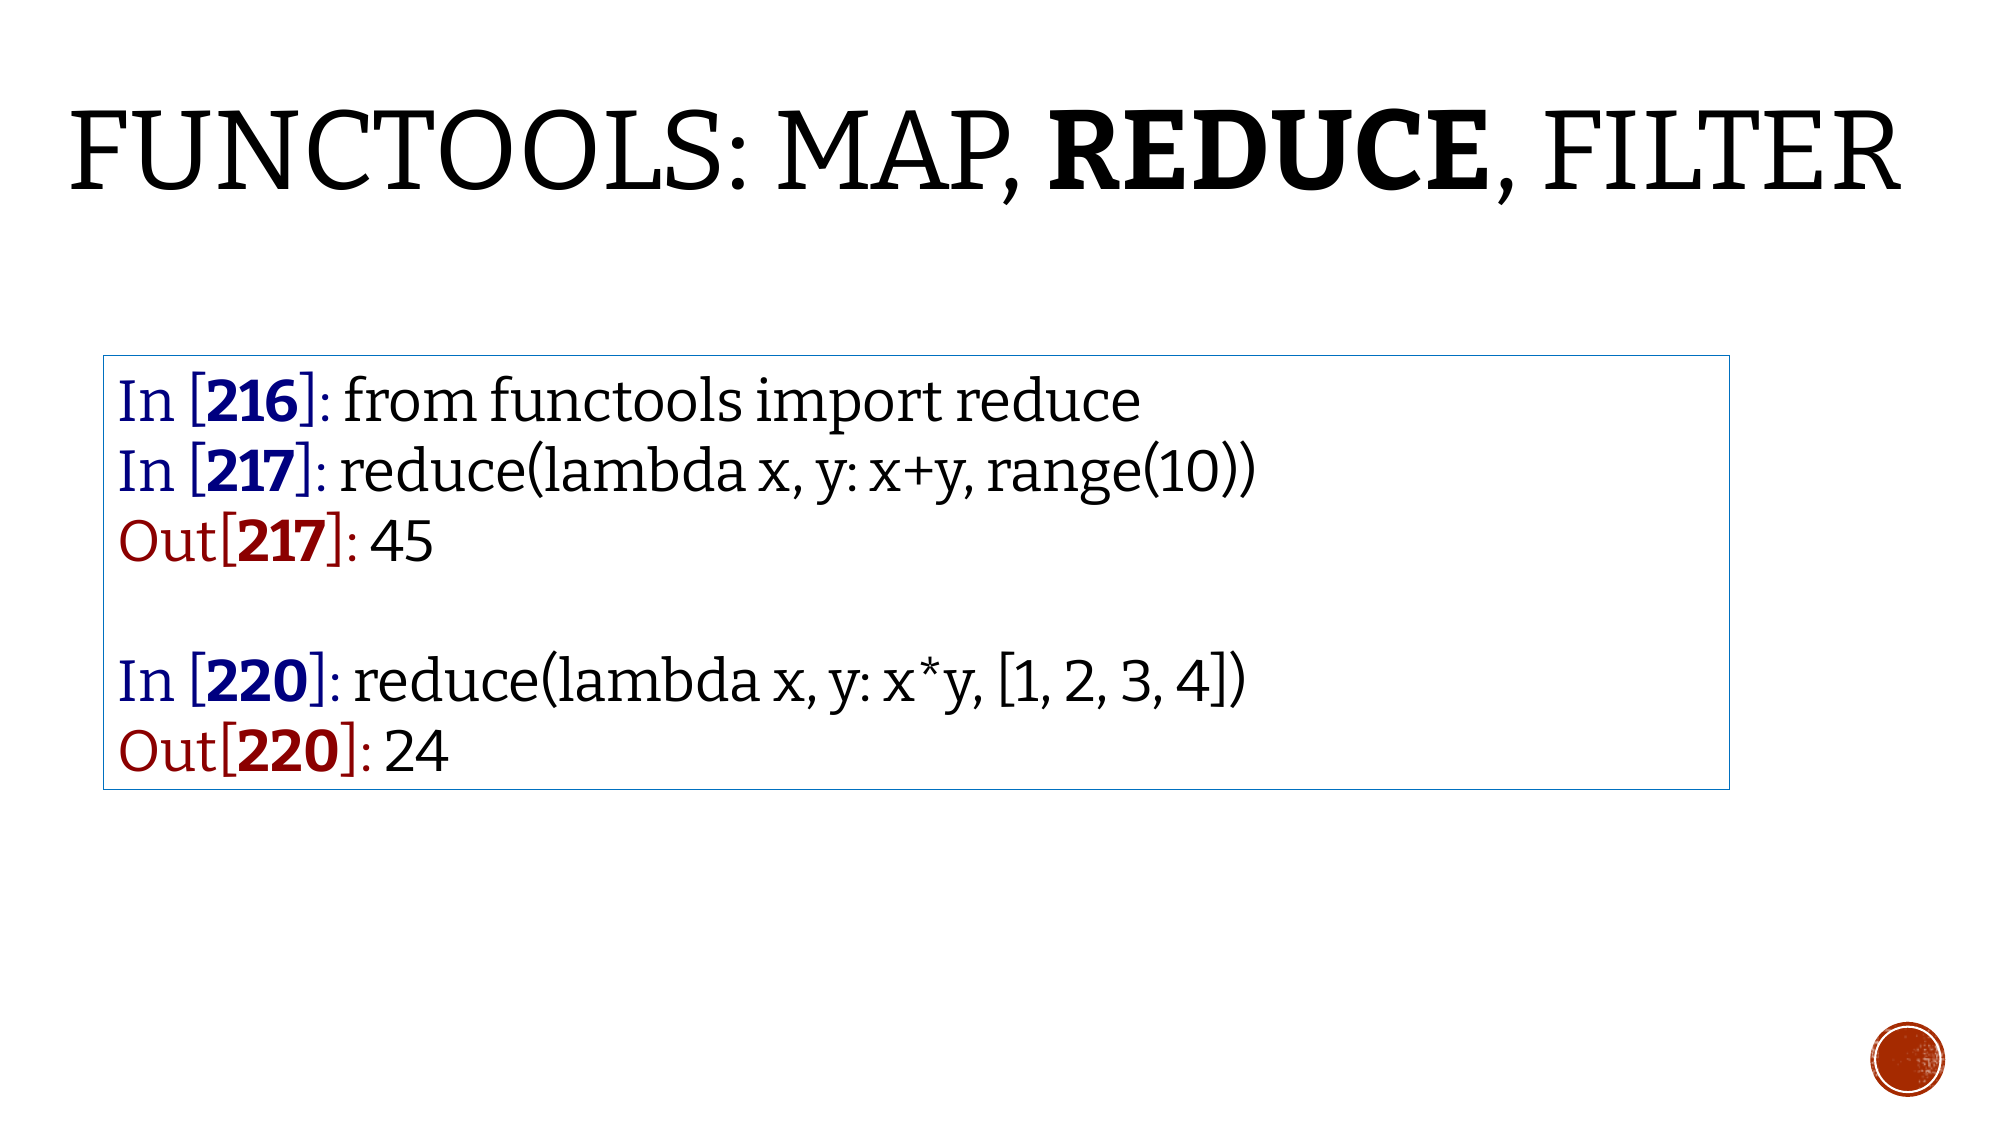

# Functools: map, reduce, filter
In [216]: from functools import reduce
In [217]: reduce(lambda x, y: x+y, range(10))
Out[217]: 45

In [220]: reduce(lambda x, y: x*y, [1, 2, 3, 4])
Out[220]: 24